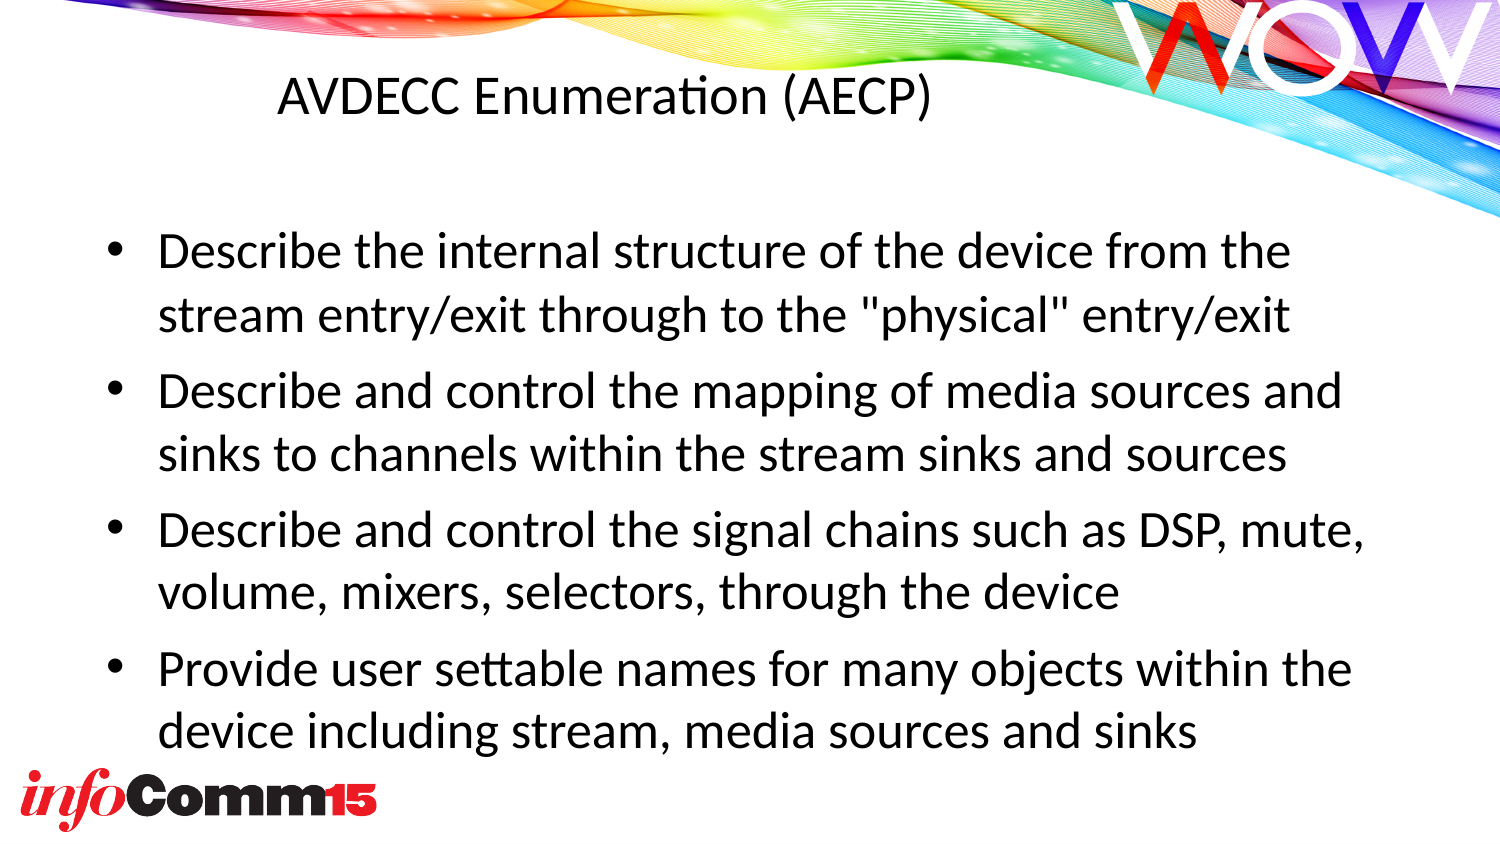

# AVDECC Enumeration (AECP)

Describe the internal structure of the device from the stream entry/exit through to the "physical" entry/exit
Describe and control the mapping of media sources and sinks to channels within the stream sinks and sources
Describe and control the signal chains such as DSP, mute, volume, mixers, selectors, through the device
Provide user settable names for many objects within the device including stream, media sources and sinks